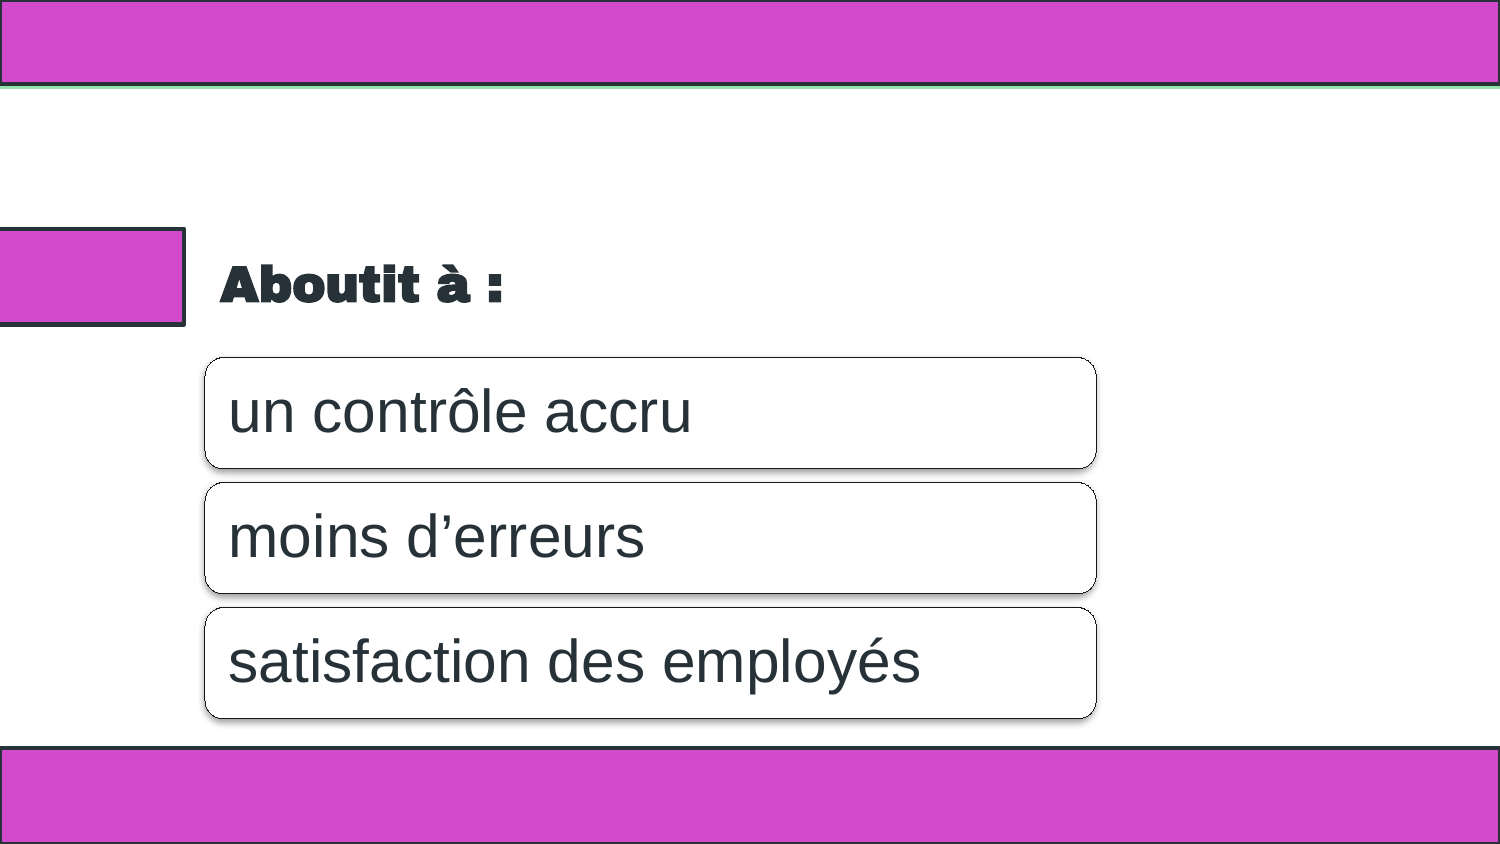

# Aboutit à :
un contrôle accru
moins d’erreurs
satisfaction des employés